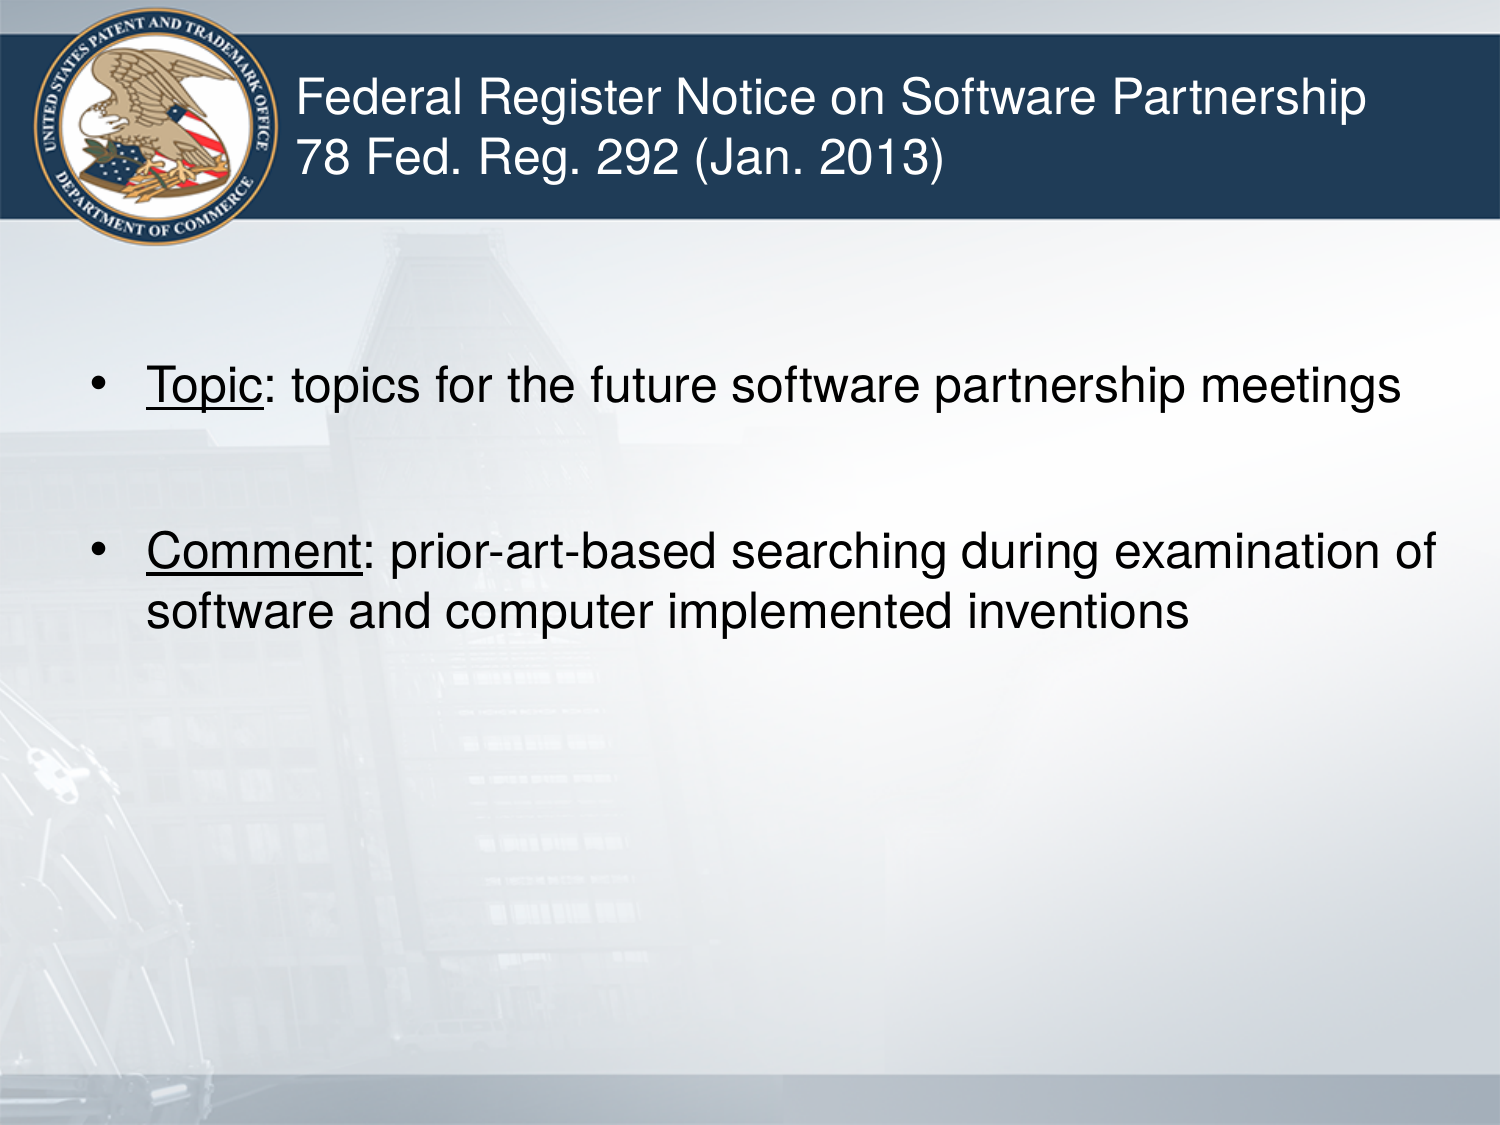

# Federal Register Notice on Software Partnership 78 Fed. Reg. 292 (Jan. 2013)

Topic: topics for the future software partnership meetings

Comment: prior-art-based searching during examination of software and computer implemented inventions